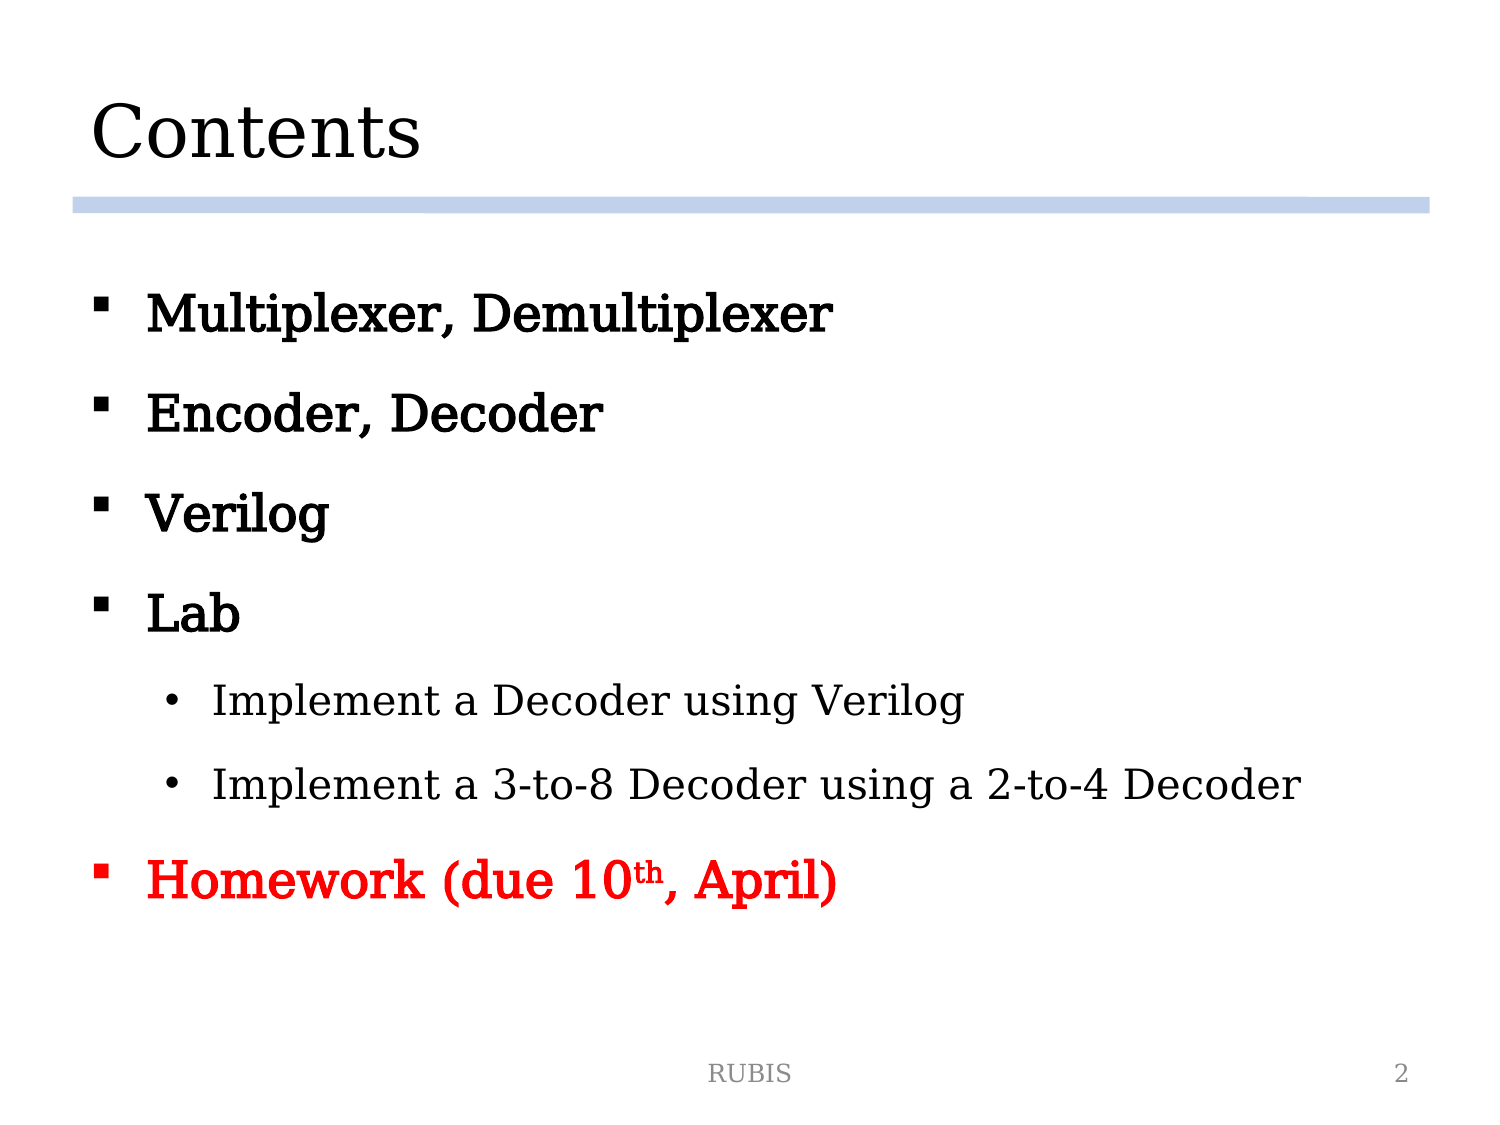

# Contents
Multiplexer, Demultiplexer
Encoder, Decoder
Verilog
Lab
Implement a Decoder using Verilog
Implement a 3-to-8 Decoder using a 2-to-4 Decoder
Homework (due 10th, April)
RUBIS
2